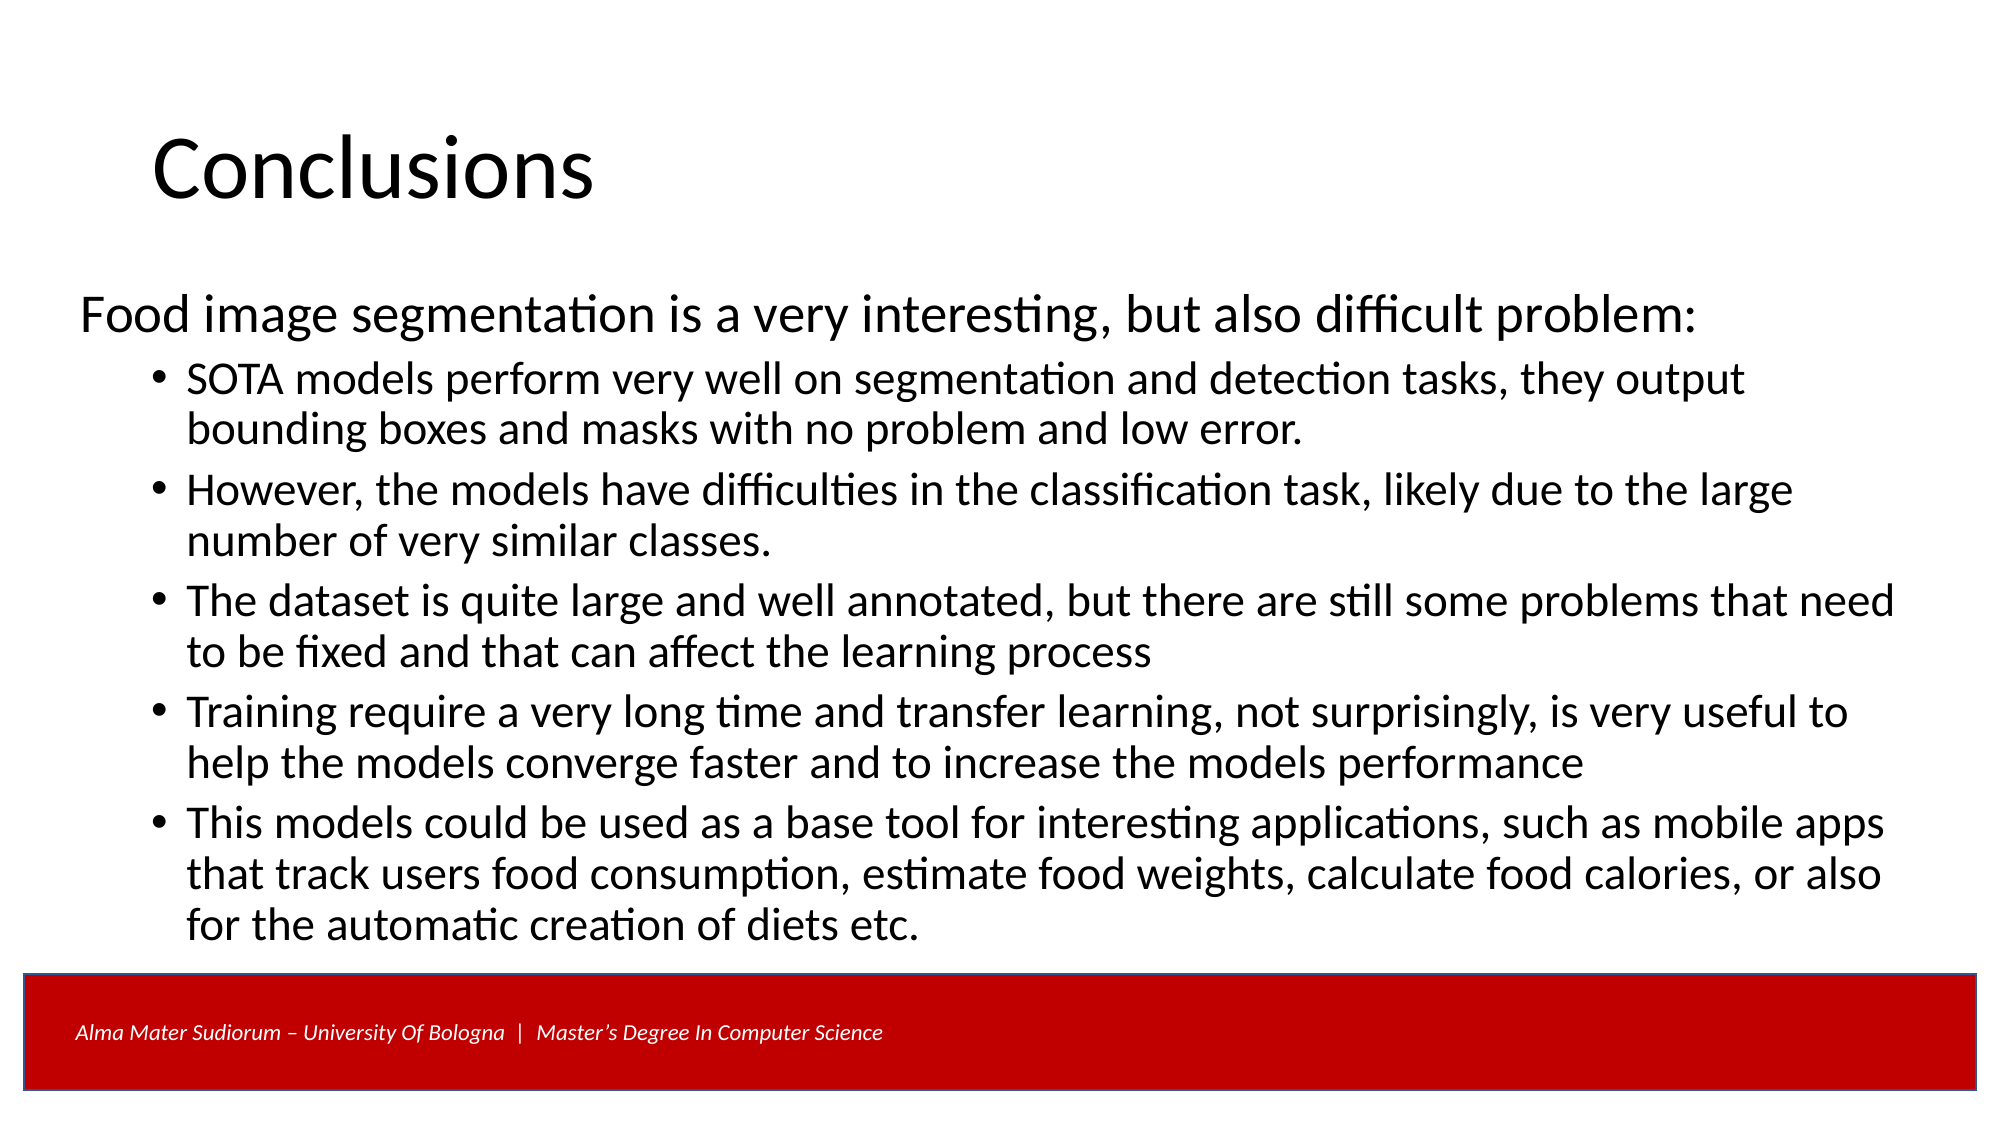

# Conclusions
Food image segmentation is a very interesting, but also difficult problem:
SOTA models perform very well on segmentation and detection tasks, they output bounding boxes and masks with no problem and low error.
However, the models have difficulties in the classification task, likely due to the large number of very similar classes.
The dataset is quite large and well annotated, but there are still some problems that need to be fixed and that can affect the learning process
Training require a very long time and transfer learning, not surprisingly, is very useful to help the models converge faster and to increase the models performance
This models could be used as a base tool for interesting applications, such as mobile apps that track users food consumption, estimate food weights, calculate food calories, or also for the automatic creation of diets etc.